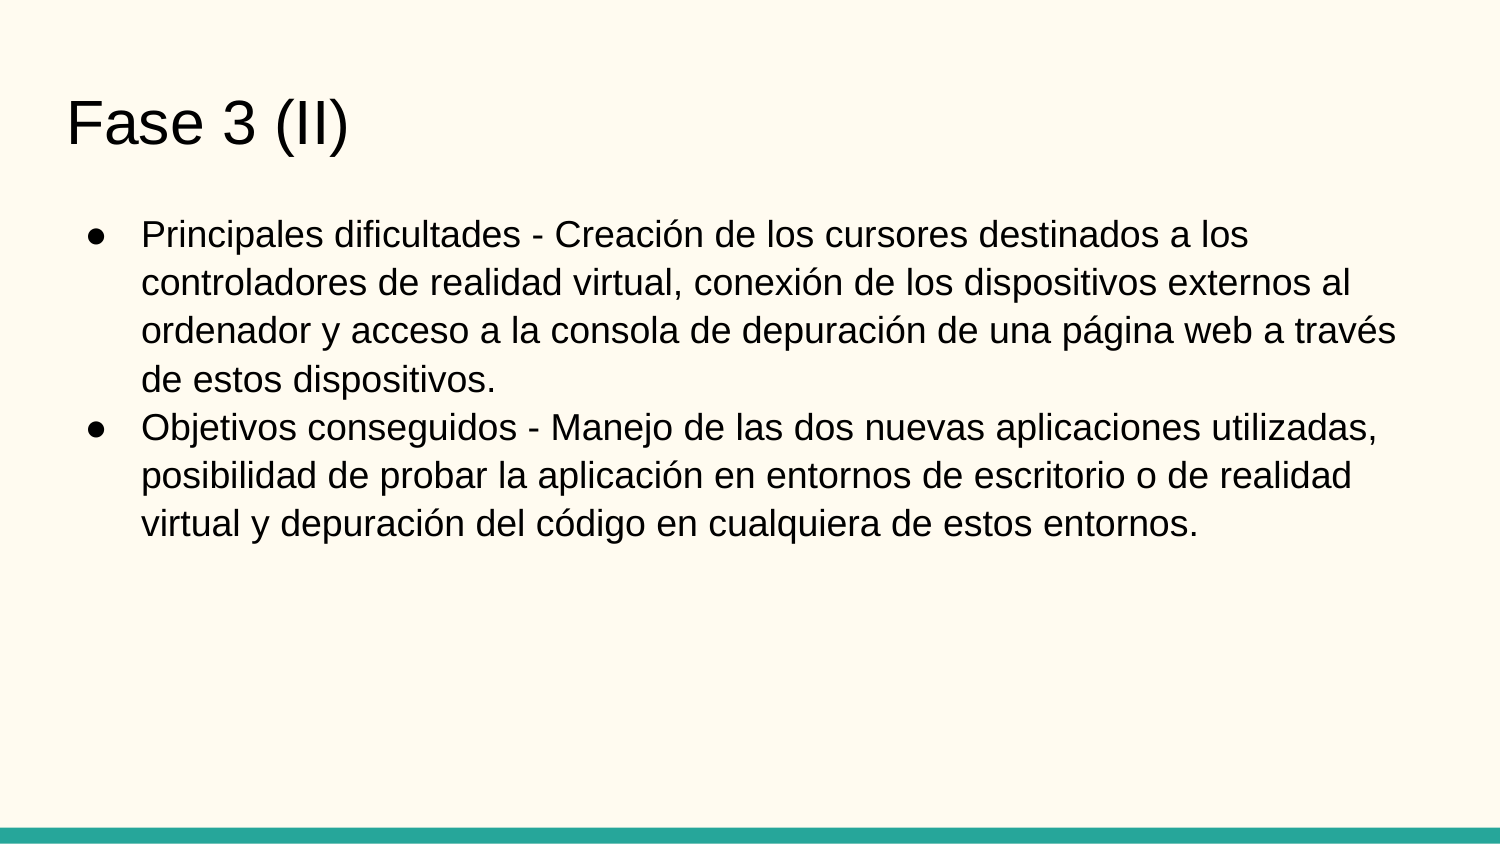

# Fase 3 (II)
Principales dificultades - Creación de los cursores destinados a los controladores de realidad virtual, conexión de los dispositivos externos al ordenador y acceso a la consola de depuración de una página web a través de estos dispositivos.
Objetivos conseguidos - Manejo de las dos nuevas aplicaciones utilizadas, posibilidad de probar la aplicación en entornos de escritorio o de realidad virtual y depuración del código en cualquiera de estos entornos.